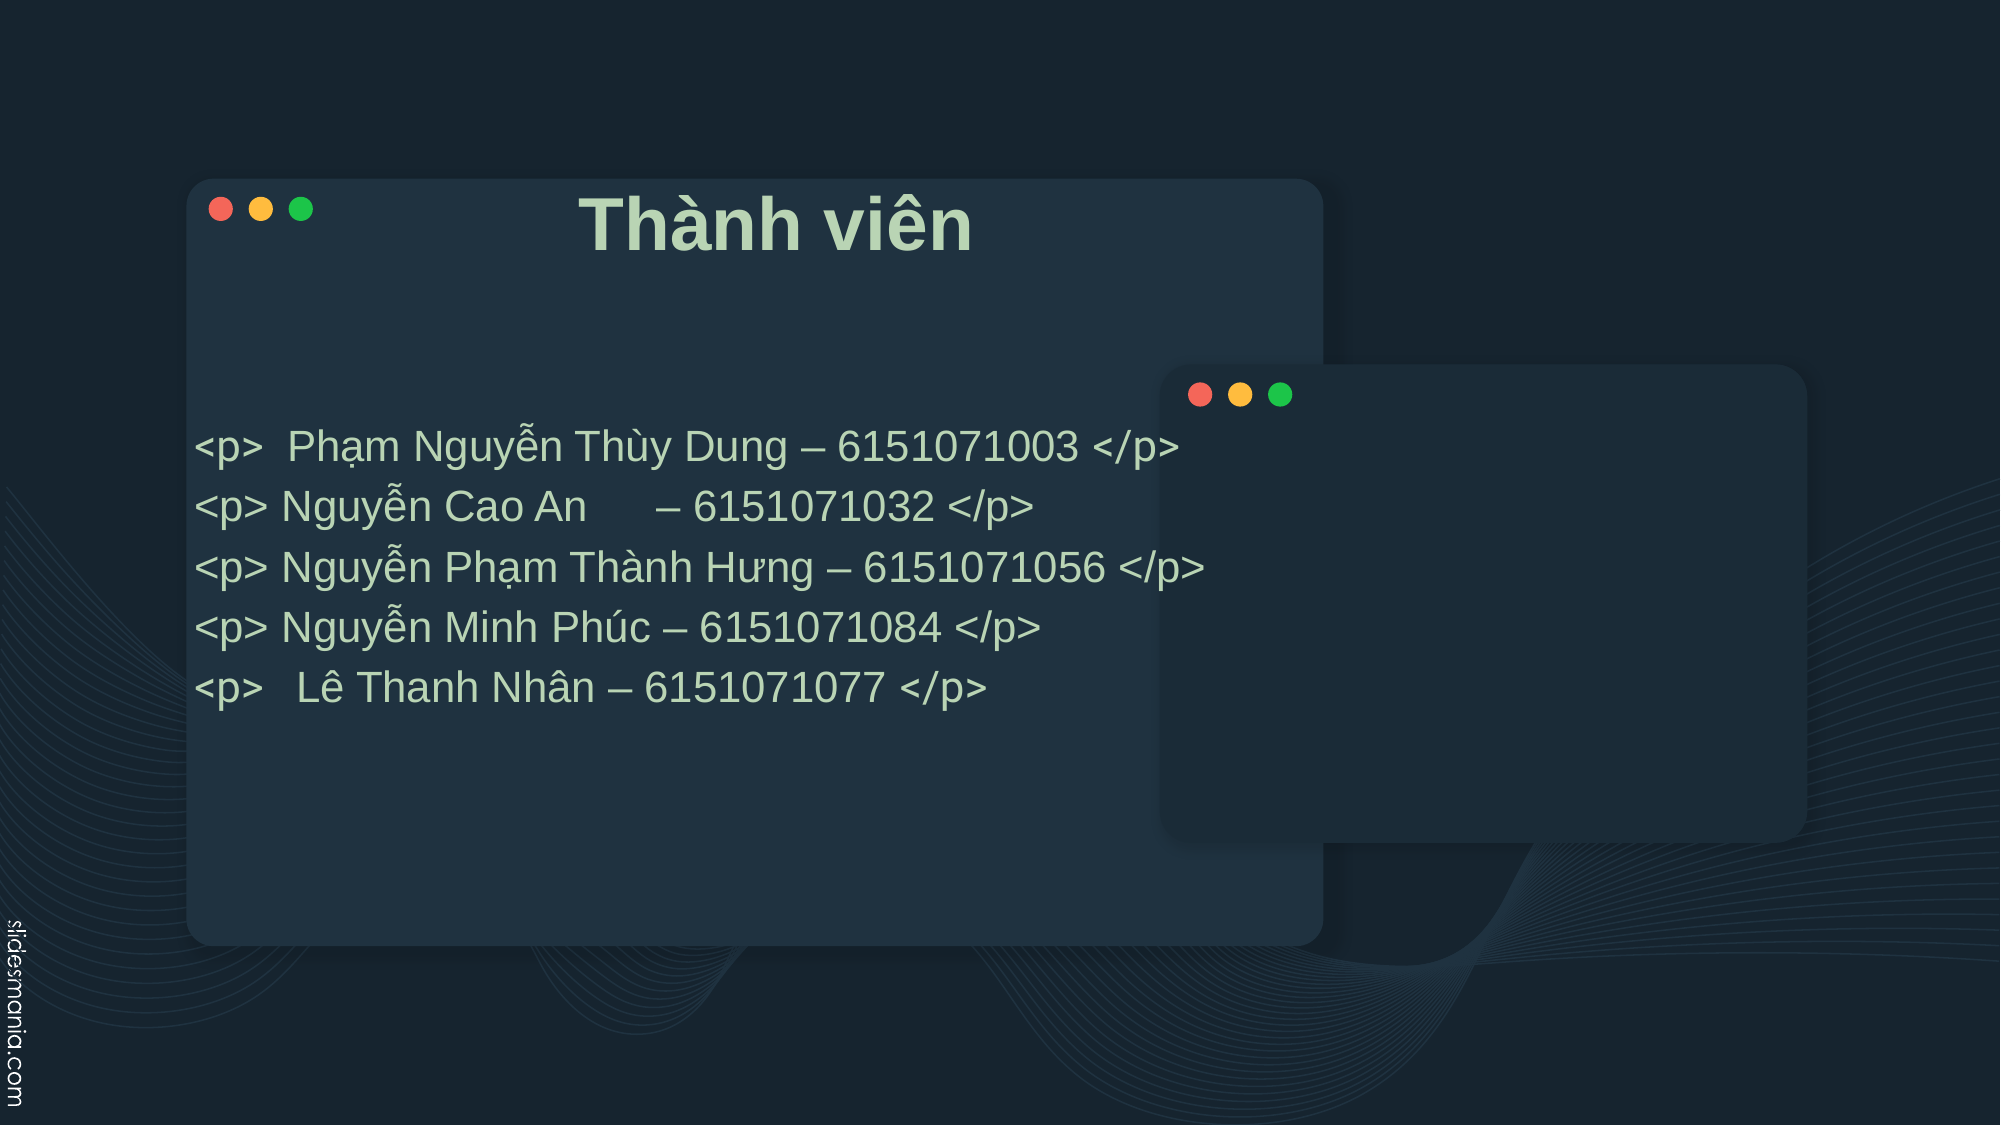

NỘI DUNG BÁO CÁO
# Thành viên
<p>  Phạm Nguyễn Thùy Dung – 6151071003 </p>
<p> Nguyễn Cao An	 – 6151071032 </p>
<p> Nguyễn Phạm Thành Hưng – 6151071056 </p>
<p> Nguyễn Minh Phúc – 6151071084 </p>
<p>   Lê Thanh Nhân – 6151071077 </p>